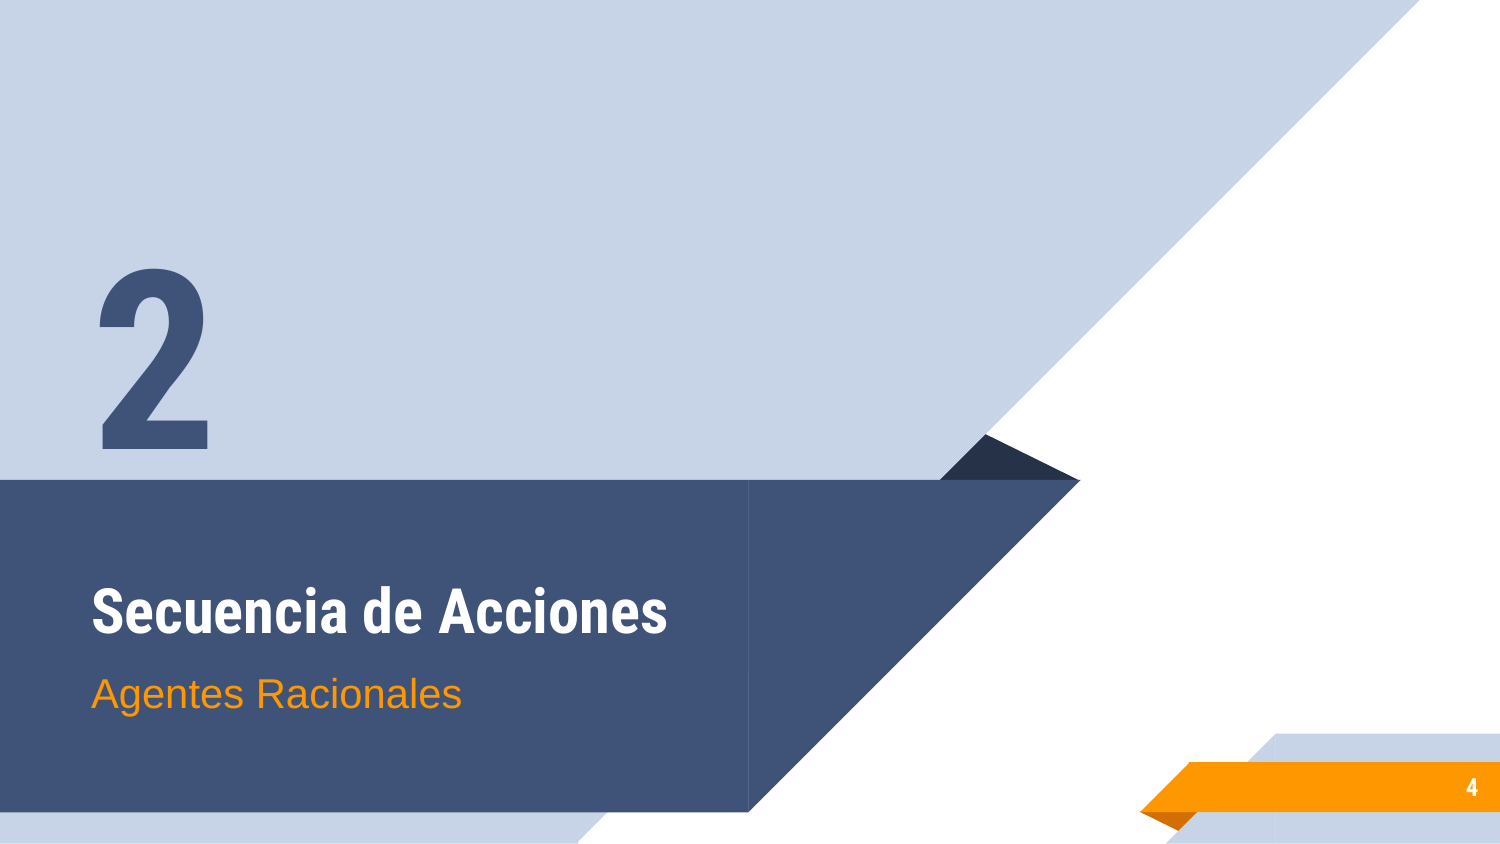

2
# Secuencia de Acciones
Agentes Racionales
4